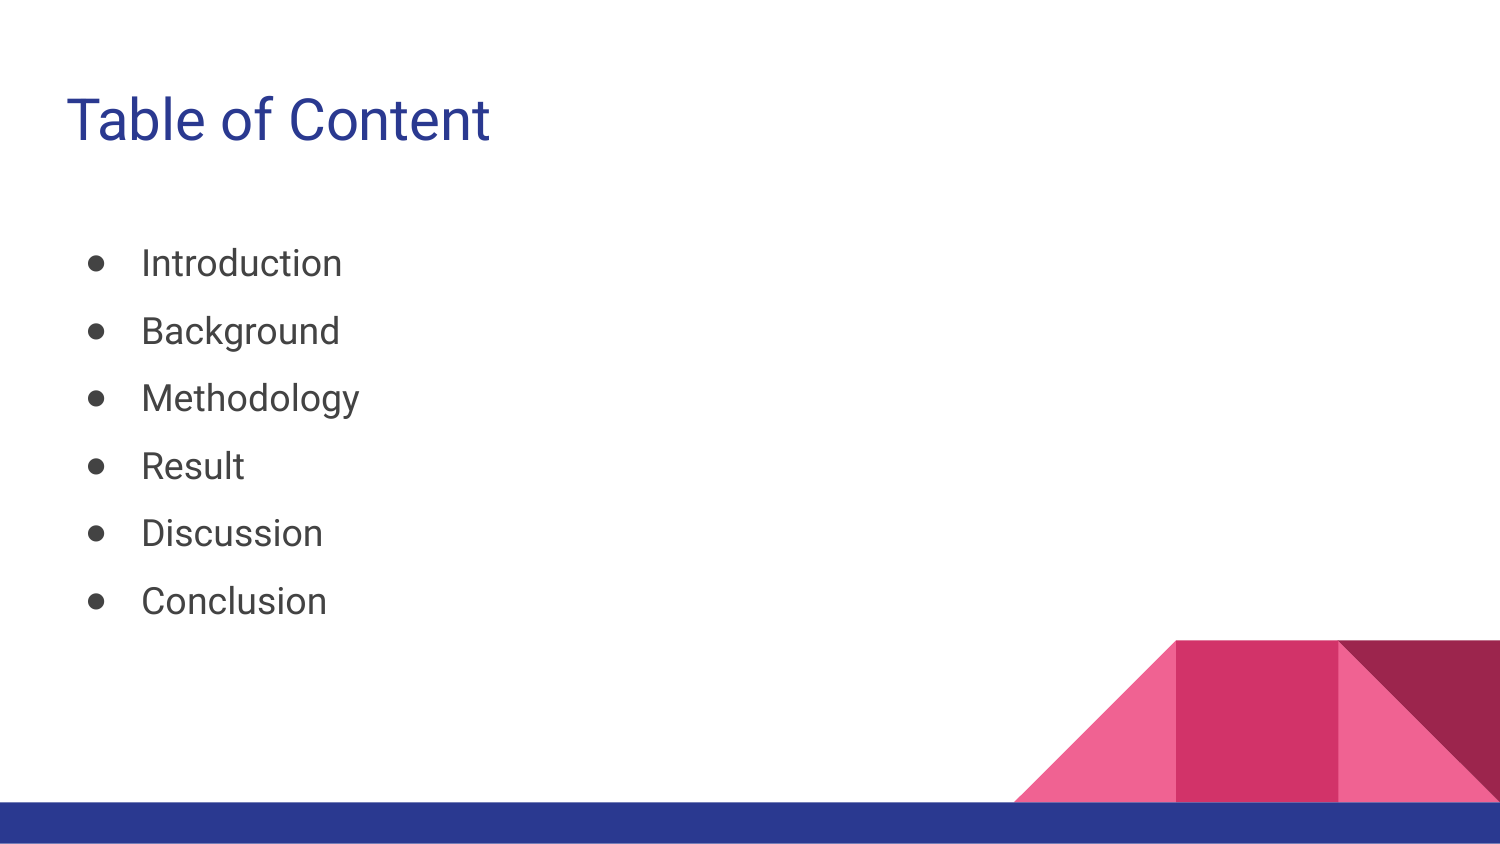

# Table of Content
Introduction
Background
Methodology
Result
Discussion
Conclusion